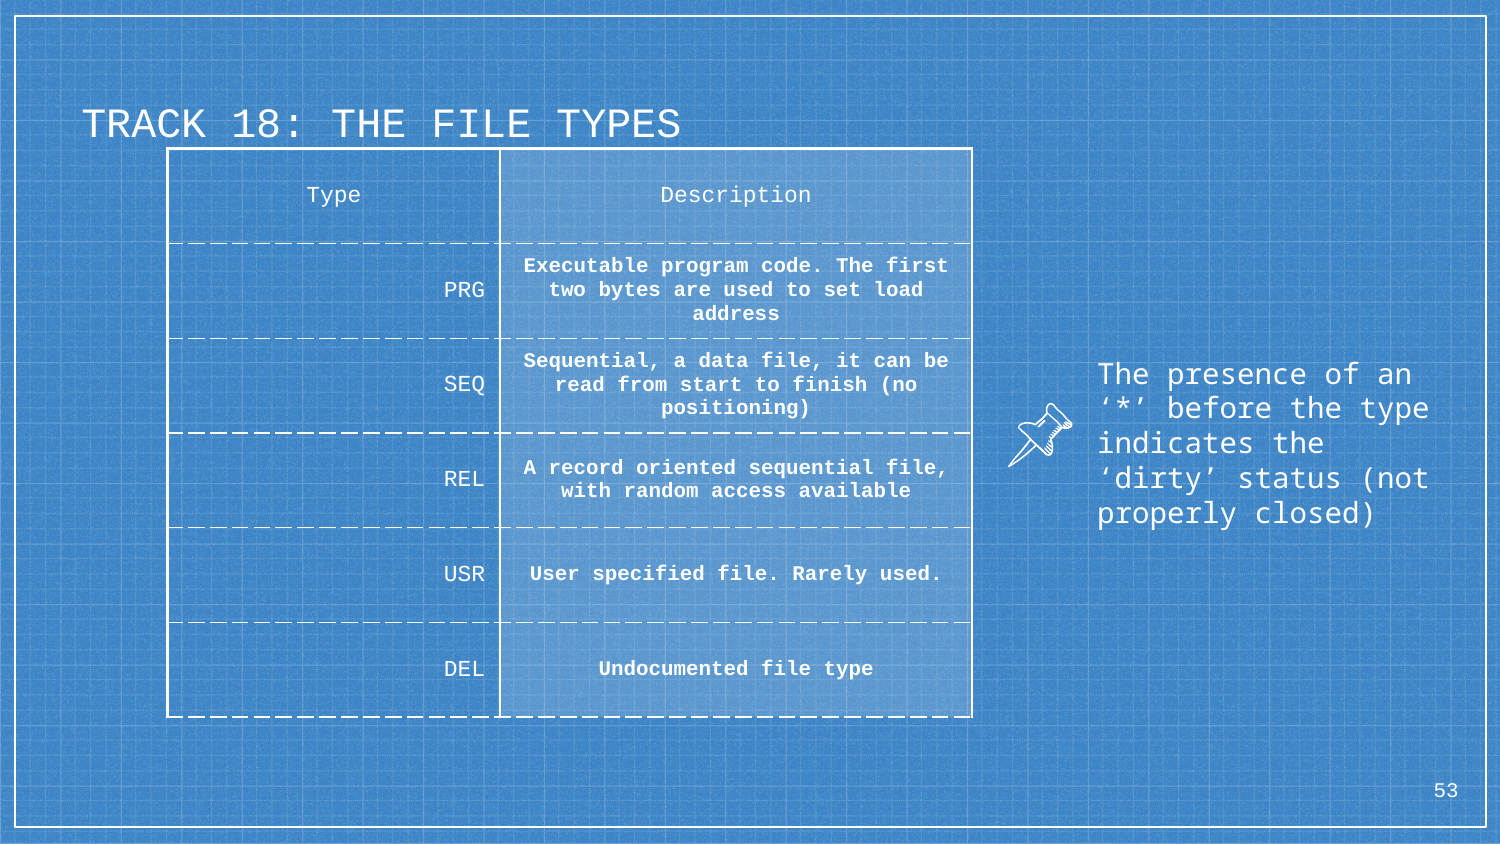

# TRACK 18: THE FILE TYPES
| Type | Description |
| --- | --- |
| PRG | Executable program code. The first two bytes are used to set load address |
| SEQ | Sequential, a data file, it can be read from start to finish (no positioning) |
| REL | A record oriented sequential file, with random access available |
| USR | User specified file. Rarely used. |
| DEL | Undocumented file type |
The presence of an ‘*’ before the type indicates the ‘dirty’ status (not properly closed)

53